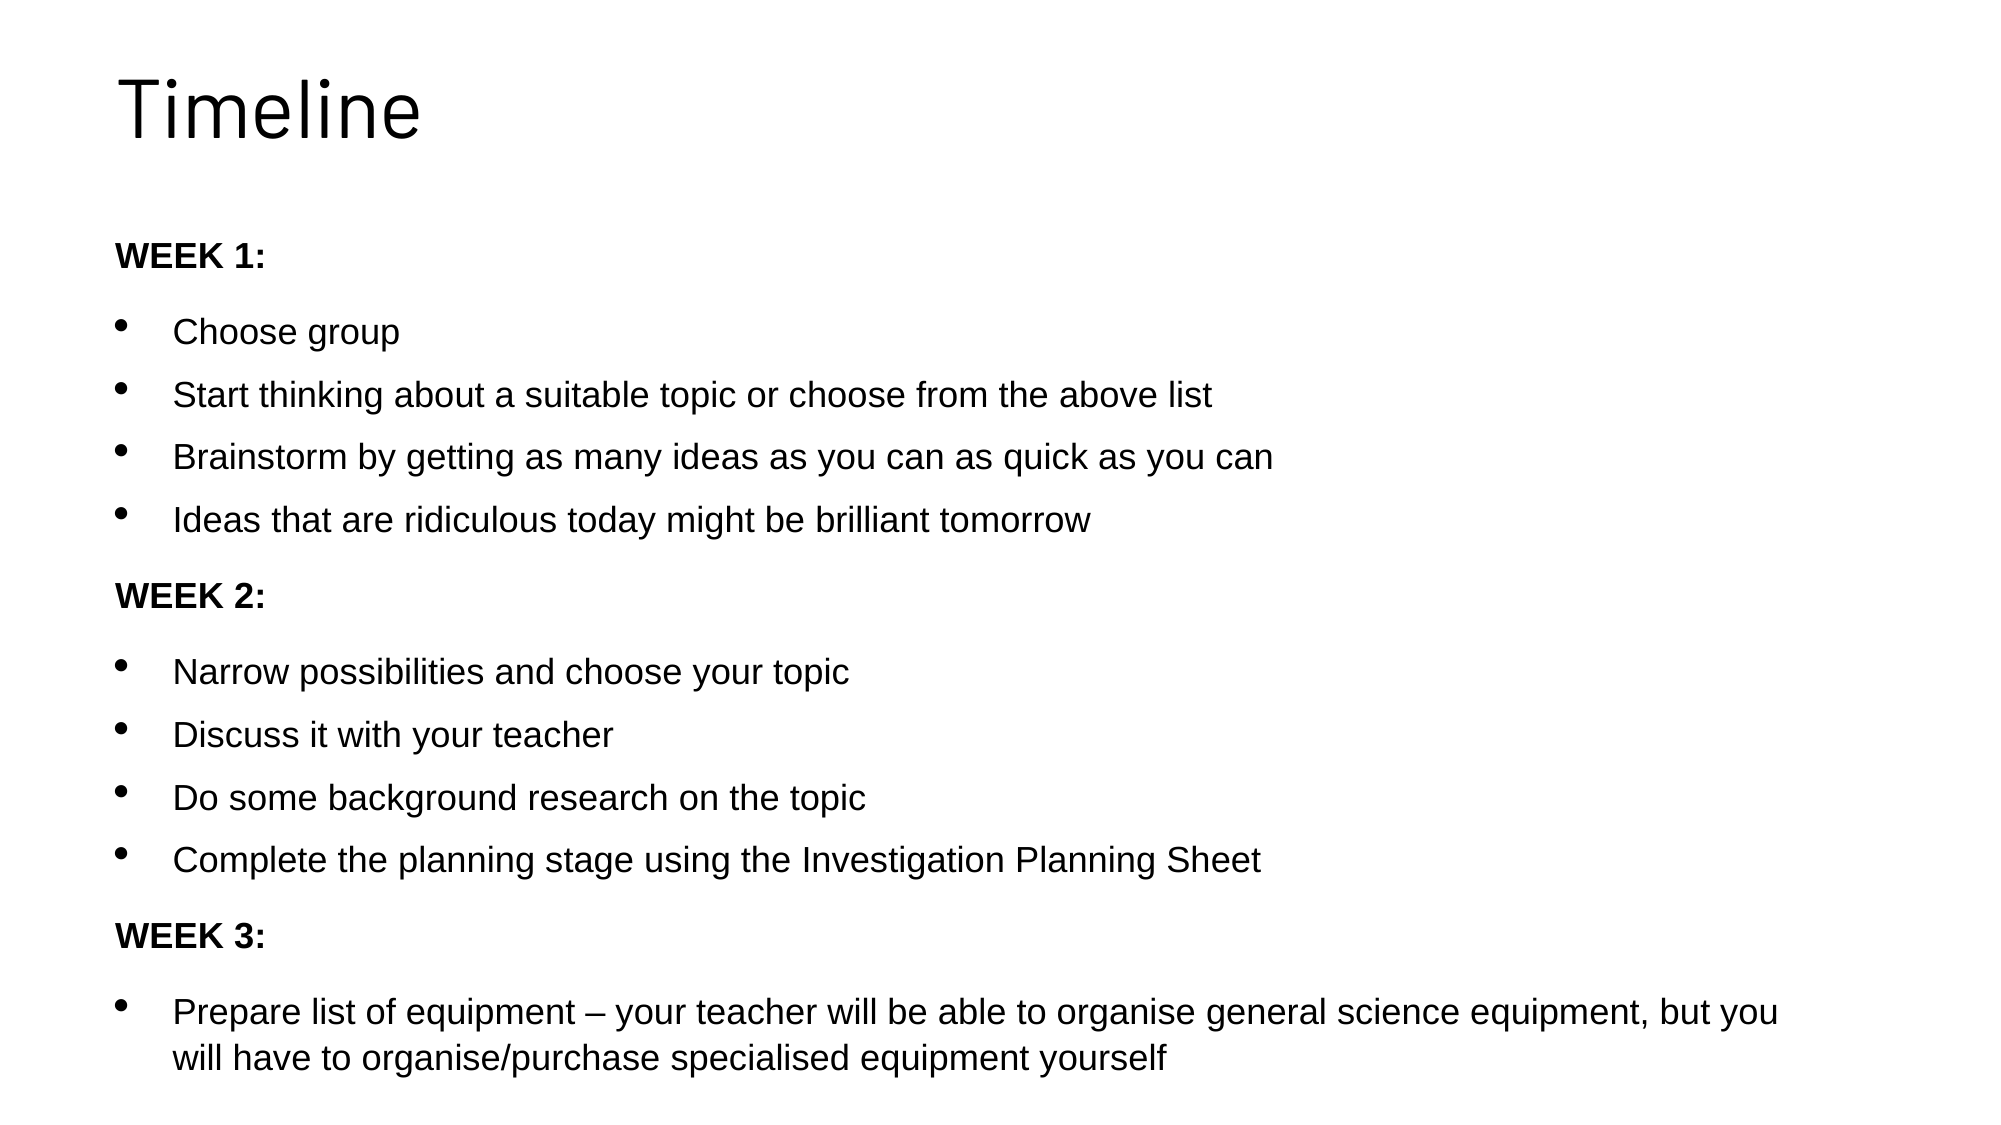

# Timeline
WEEK 1:
Choose group
Start thinking about a suitable topic or choose from the above list
Brainstorm by getting as many ideas as you can as quick as you can
Ideas that are ridiculous today might be brilliant tomorrow
WEEK 2:
Narrow possibilities and choose your topic
Discuss it with your teacher
Do some background research on the topic
Complete the planning stage using the Investigation Planning Sheet
WEEK 3:
Prepare list of equipment – your teacher will be able to organise general science equipment, but you will have to organise/purchase specialised equipment yourself